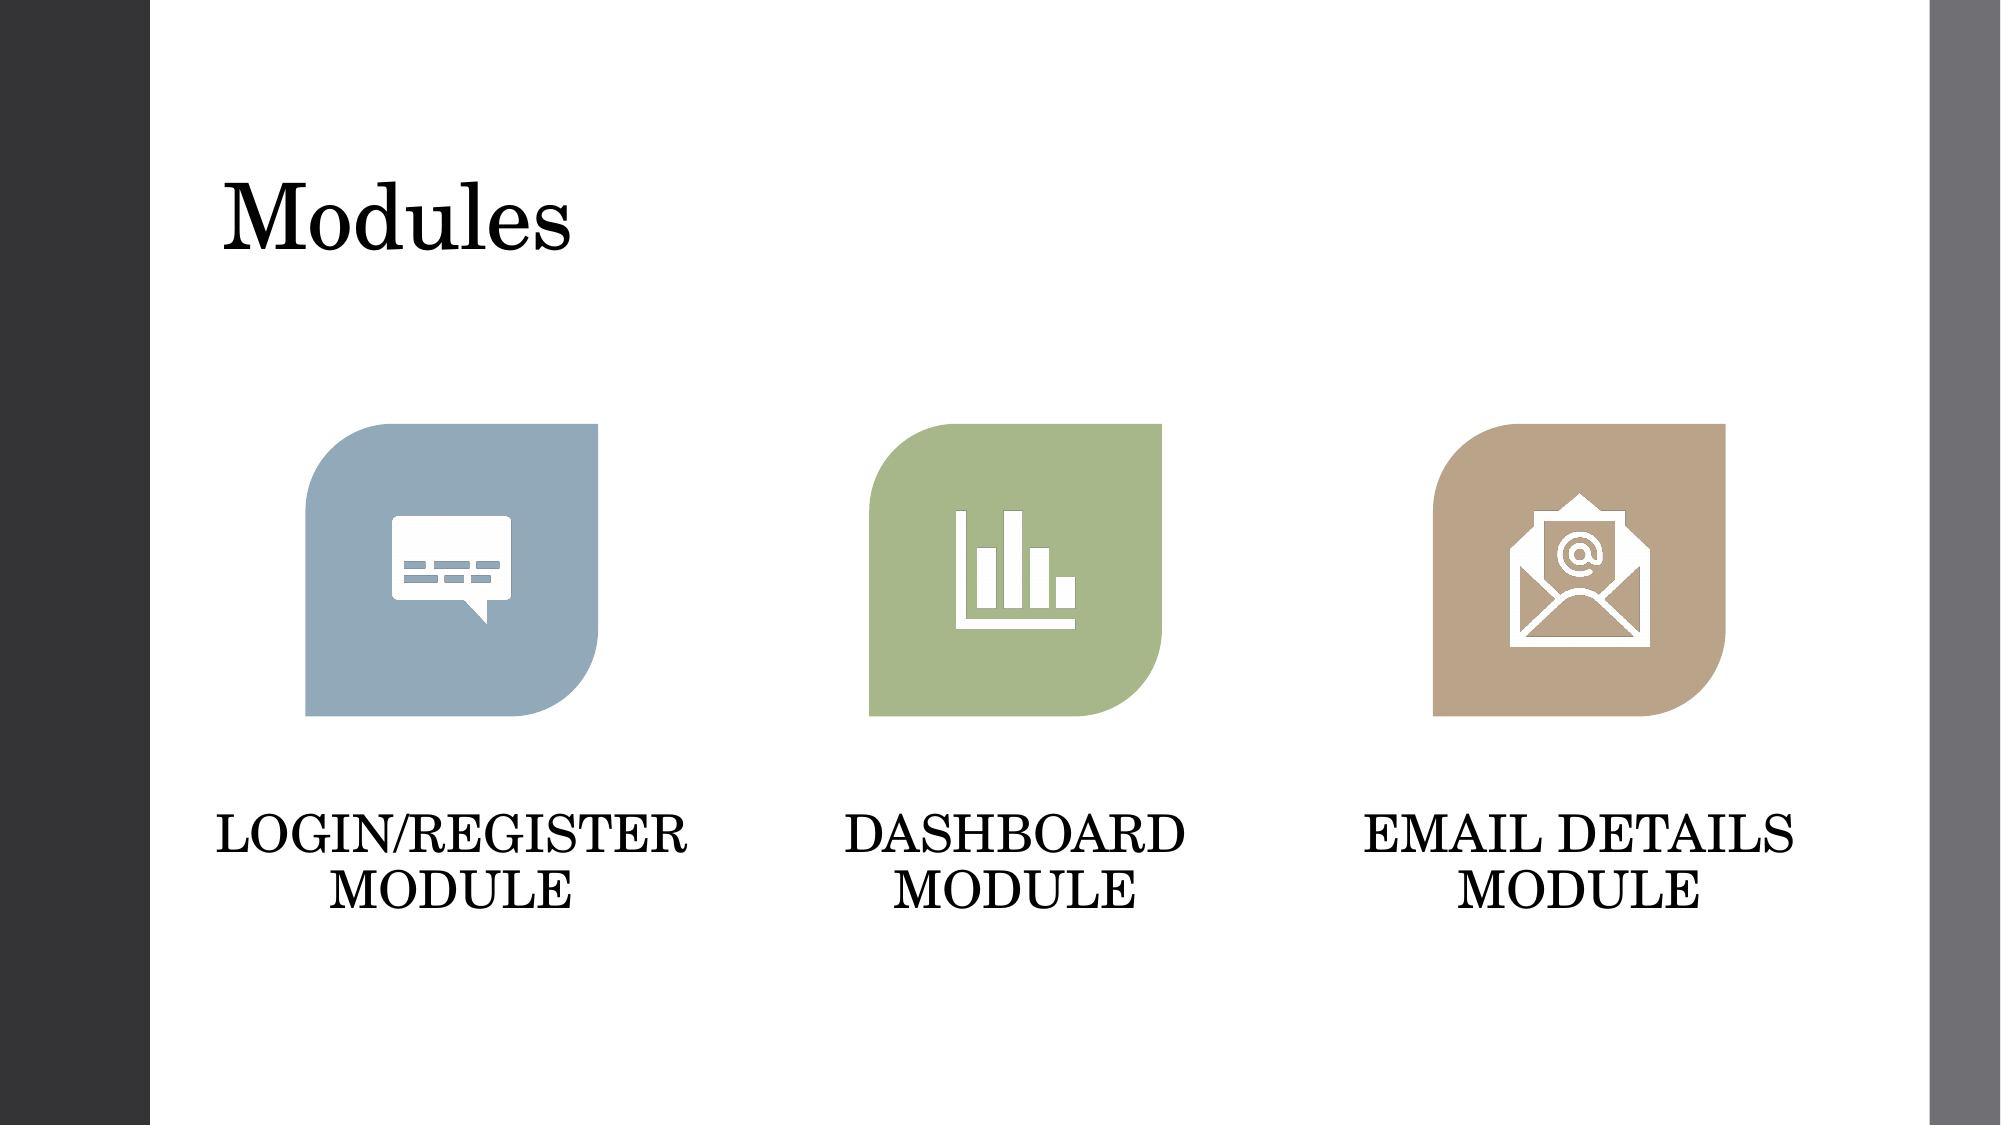

# Modules
Login/Register Module
Dashboard Module
Email Details Module